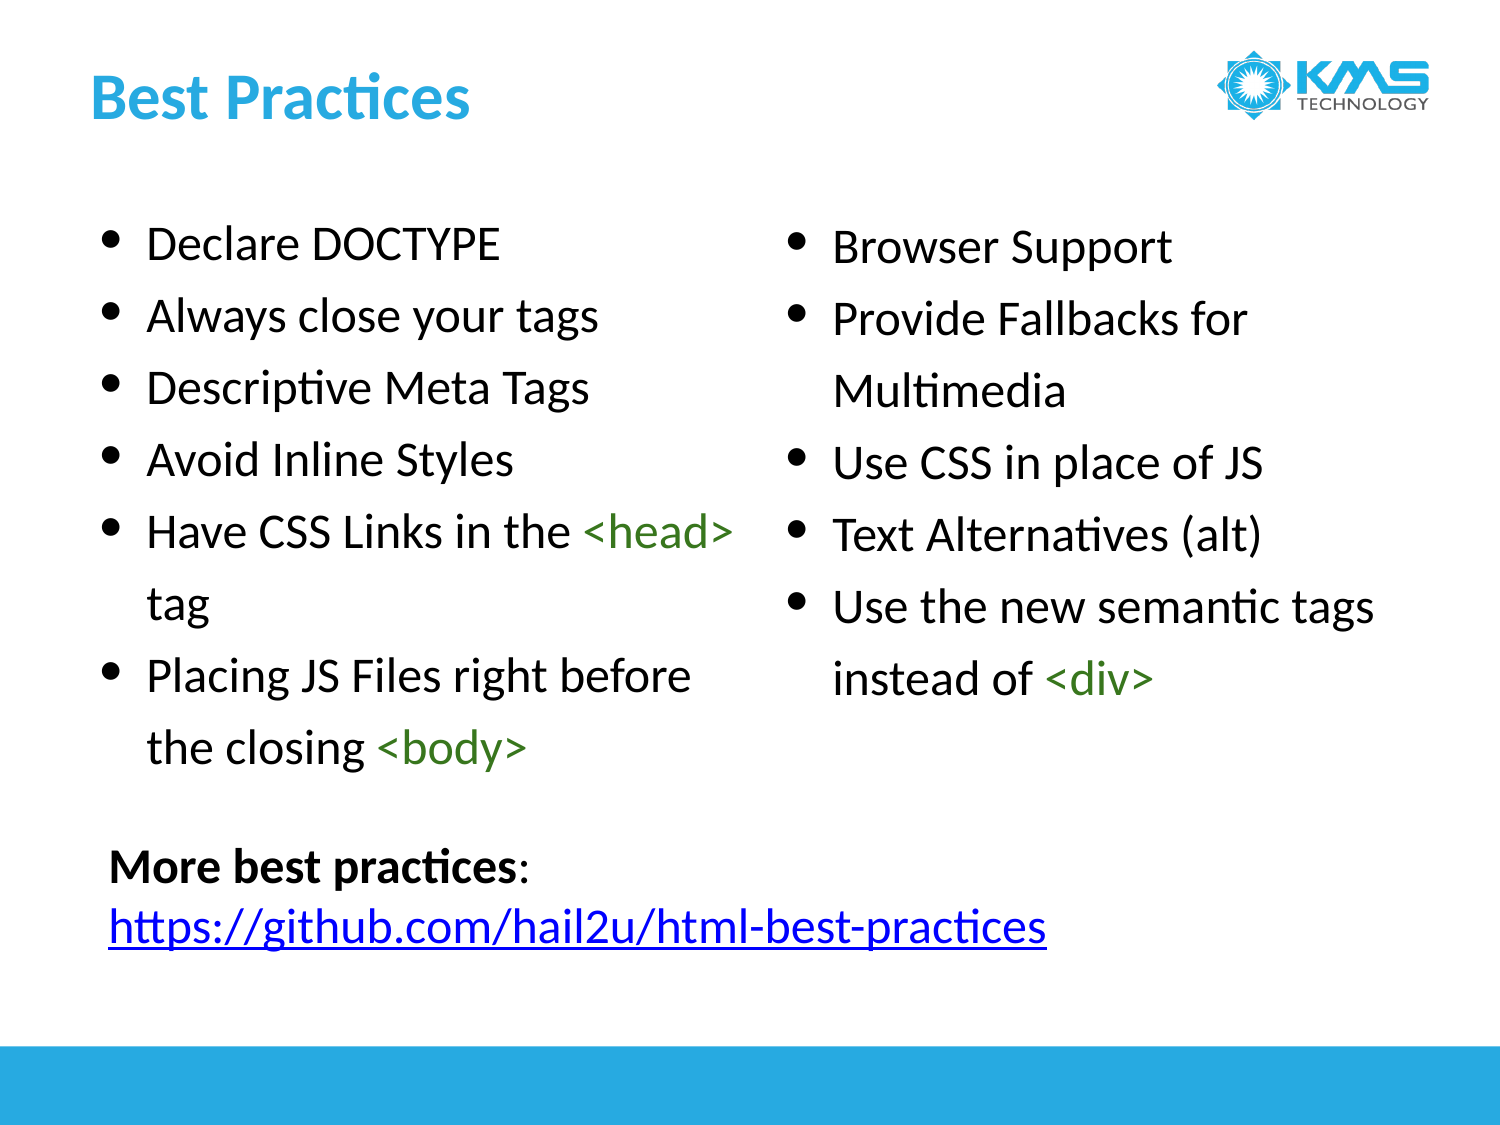

# Best Practices
Declare DOCTYPE
Always close your tags
Descriptive Meta Tags
Avoid Inline Styles
Have CSS Links in the <head> tag
Placing JS Files right before the closing <body>
Browser Support
Provide Fallbacks for Multimedia
Use CSS in place of JS
Text Alternatives (alt)
Use the new semantic tags instead of <div>
More best practices: https://github.com/hail2u/html-best-practices